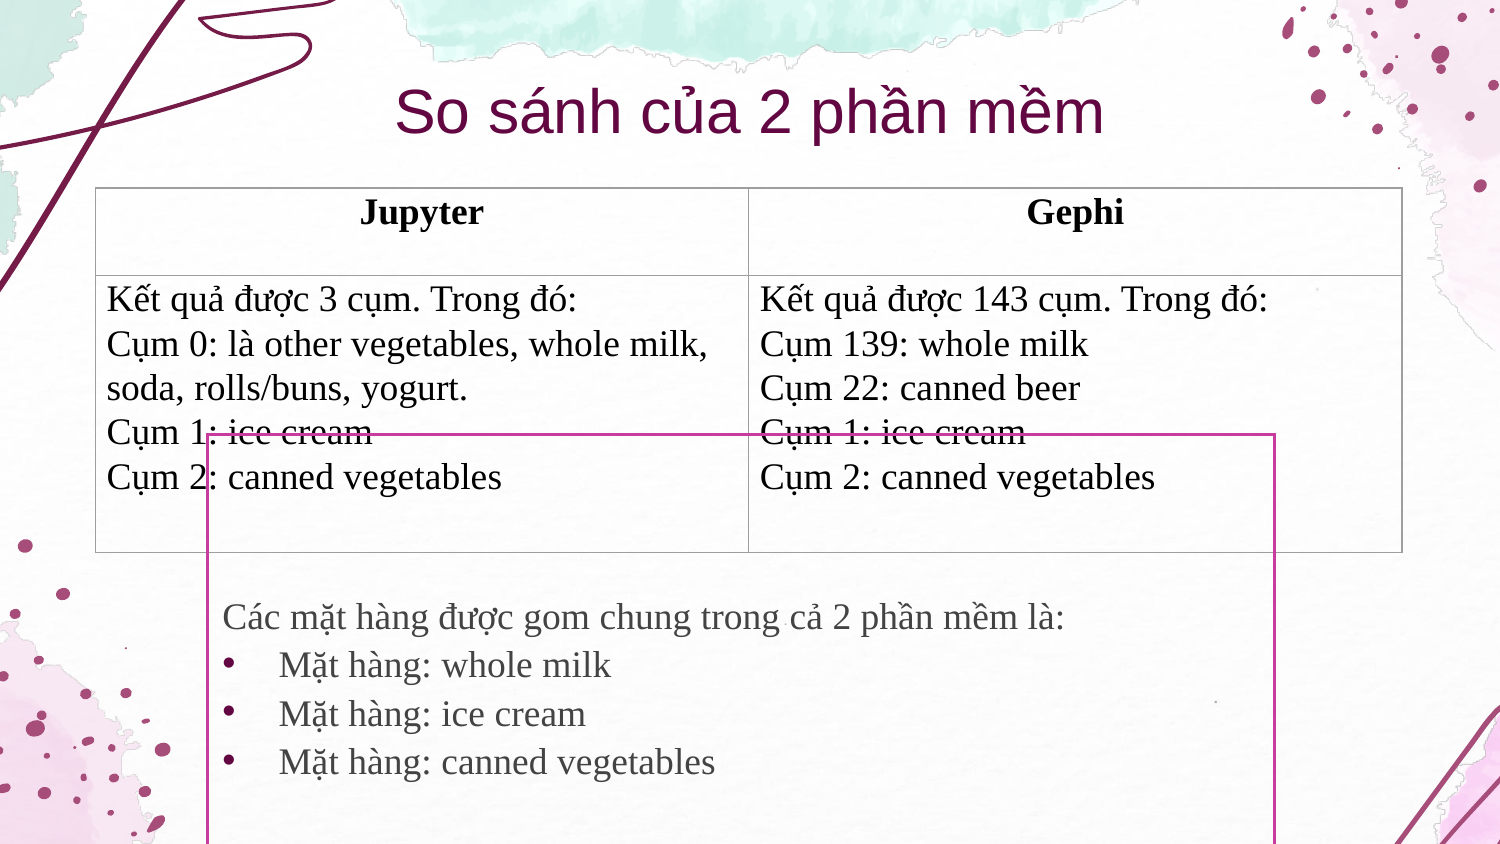

# So sánh của 2 phần mềm
| Jupyter | Gephi |
| --- | --- |
| Kết quả được 3 cụm. Trong đó: Cụm 0: là other vegetables, whole milk, soda, rolls/buns, yogurt. Cụm 1: ice cream Cụm 2: canned vegetables | Kết quả được 143 cụm. Trong đó: Cụm 139: whole milk Cụm 22: canned beer Cụm 1: ice cream Cụm 2: canned vegetables |
Các mặt hàng được gom chung trong cả 2 phần mềm là:
Mặt hàng: whole milk
Mặt hàng: ice cream
Mặt hàng: canned vegetables